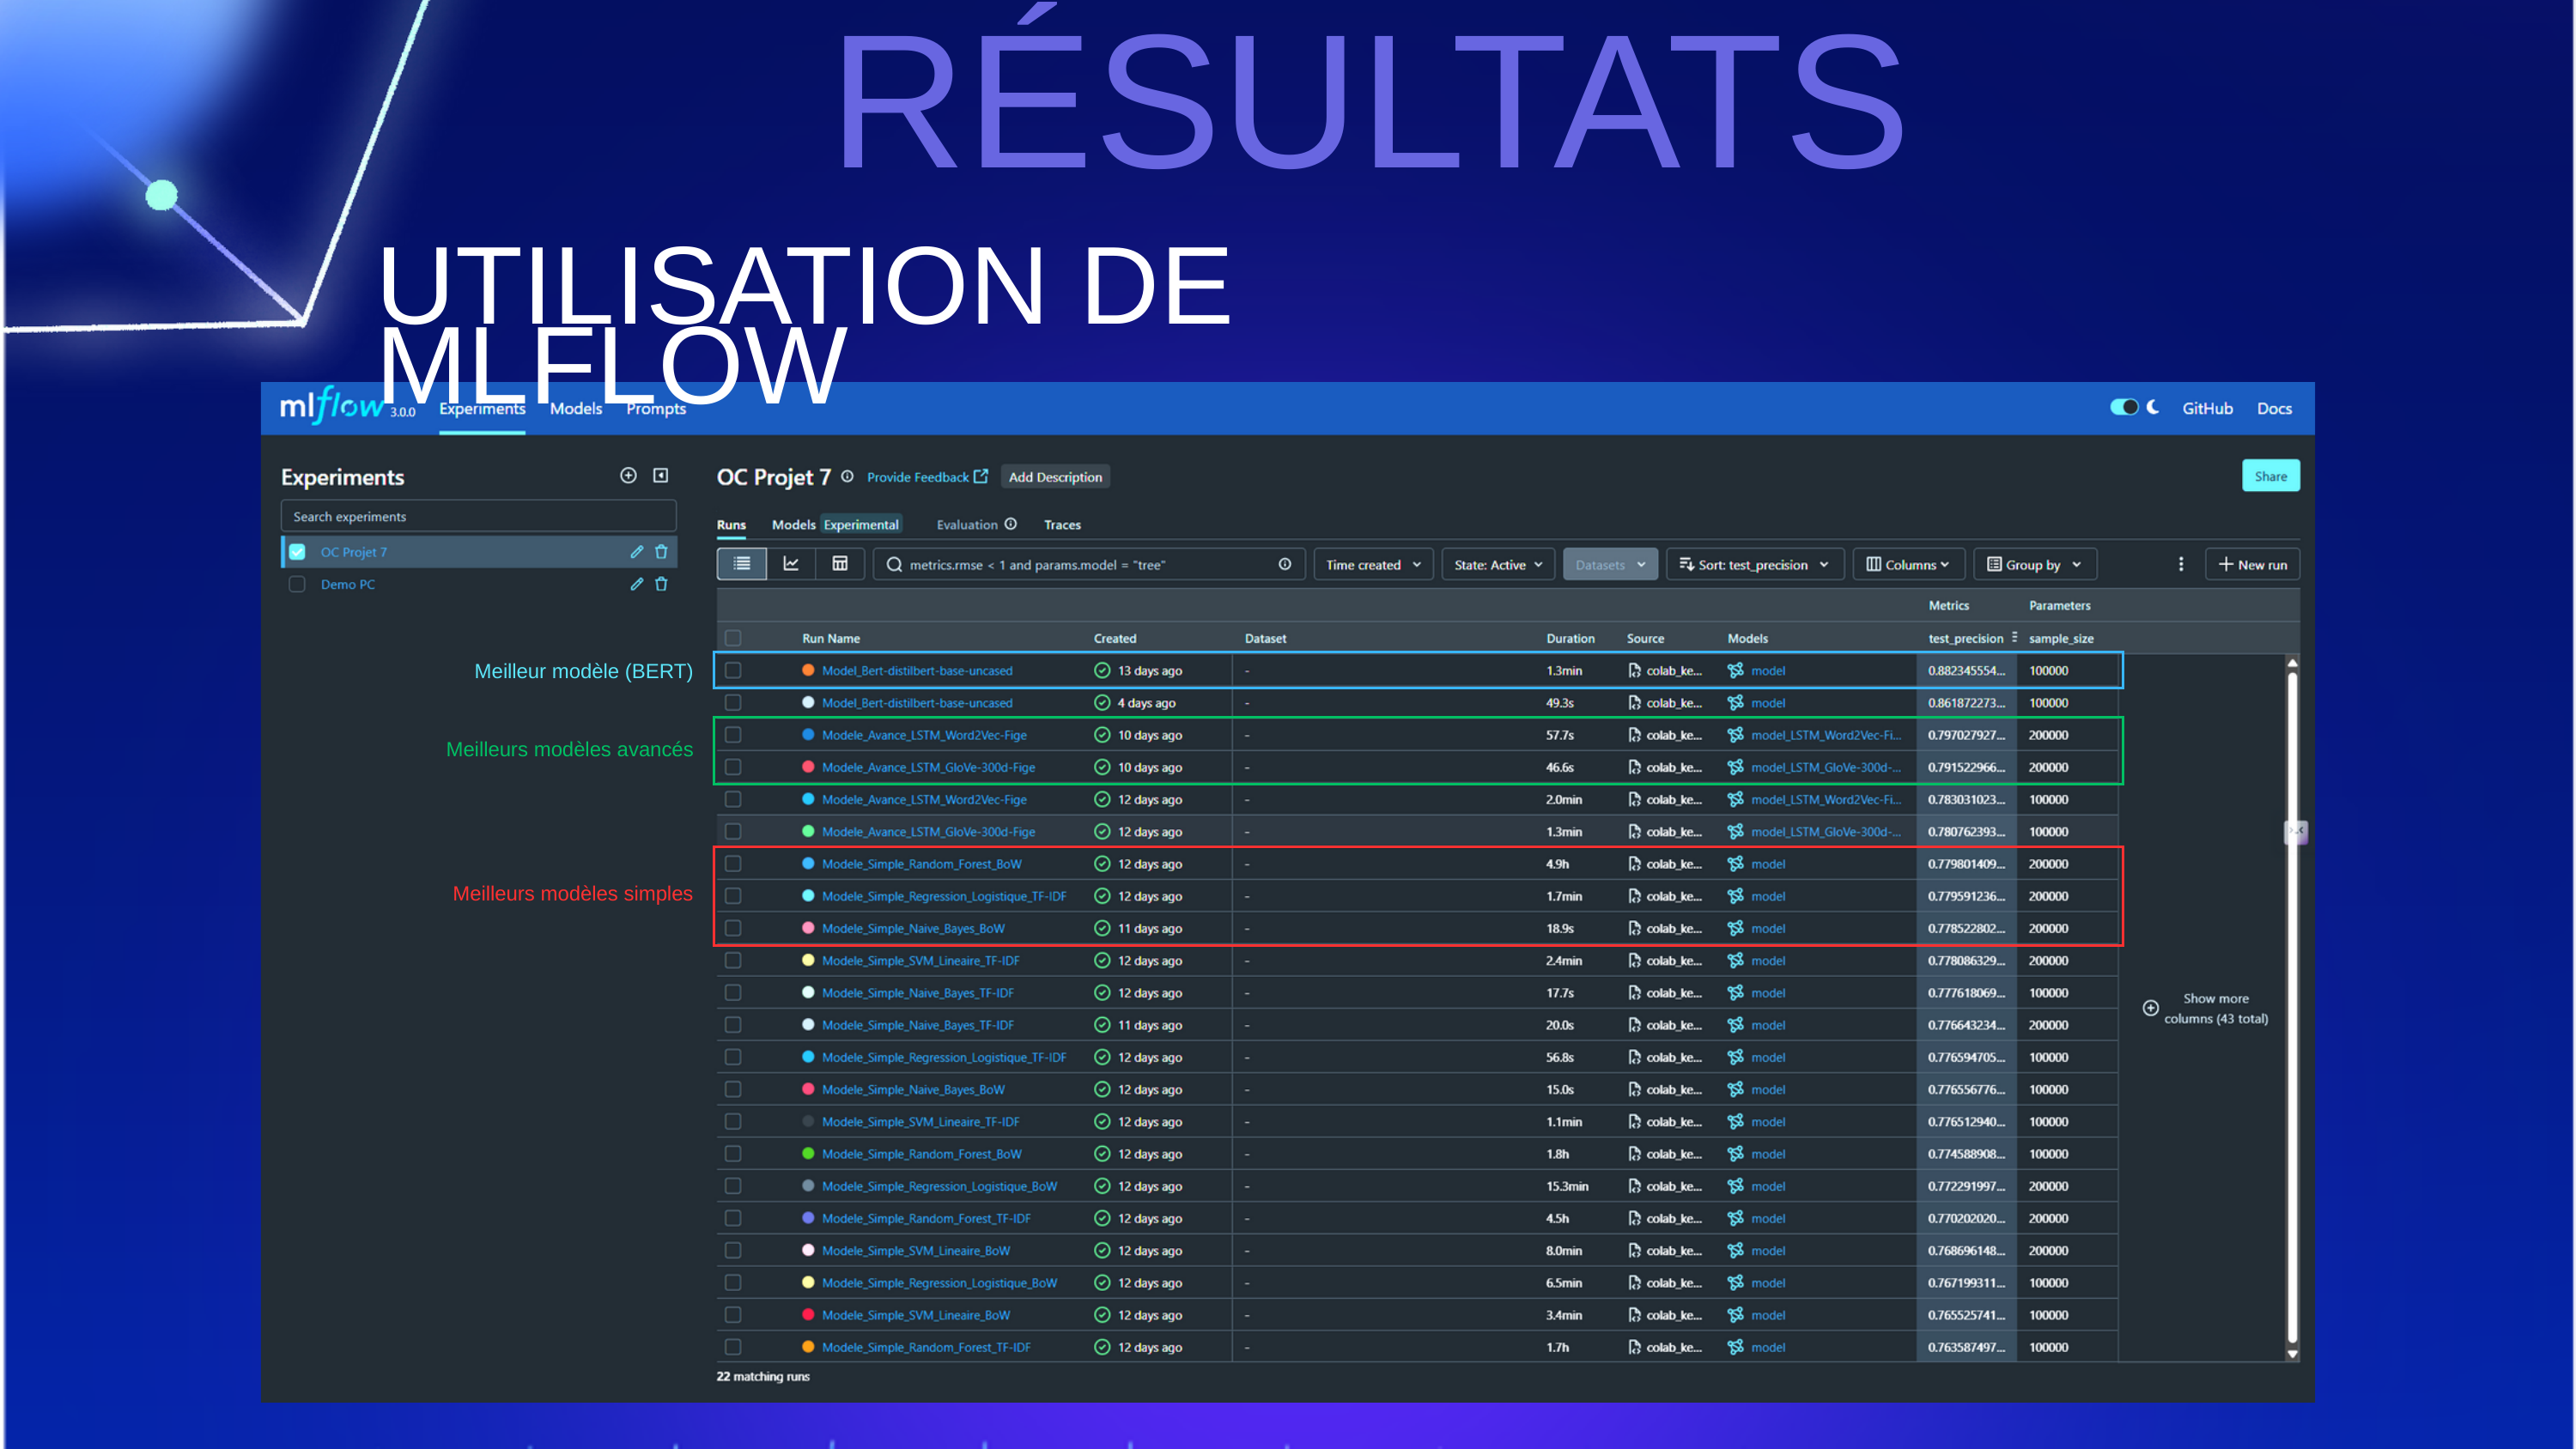

RÉSULTATS
UTILISATION DE MLFLOW

Meilleur modèle (BERT)

Meilleurs modèles avancés

Meilleurs modèles simples